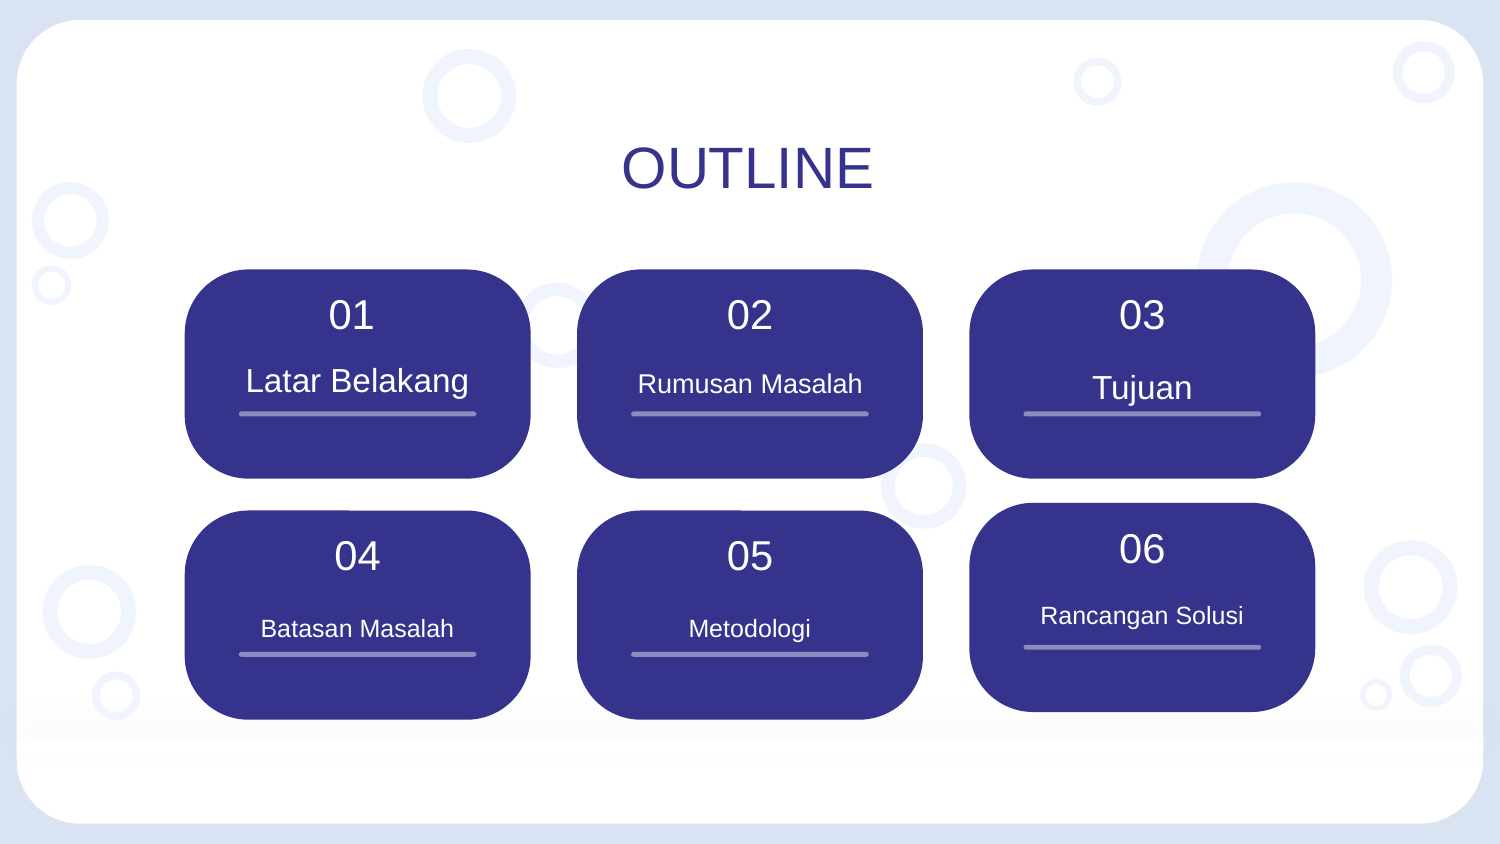

# OUTLINE
01
02
03
Latar Belakang
Rumusan Masalah
Tujuan

06
04
05
Rancangan Solusi
Batasan Masalah
Metodologi